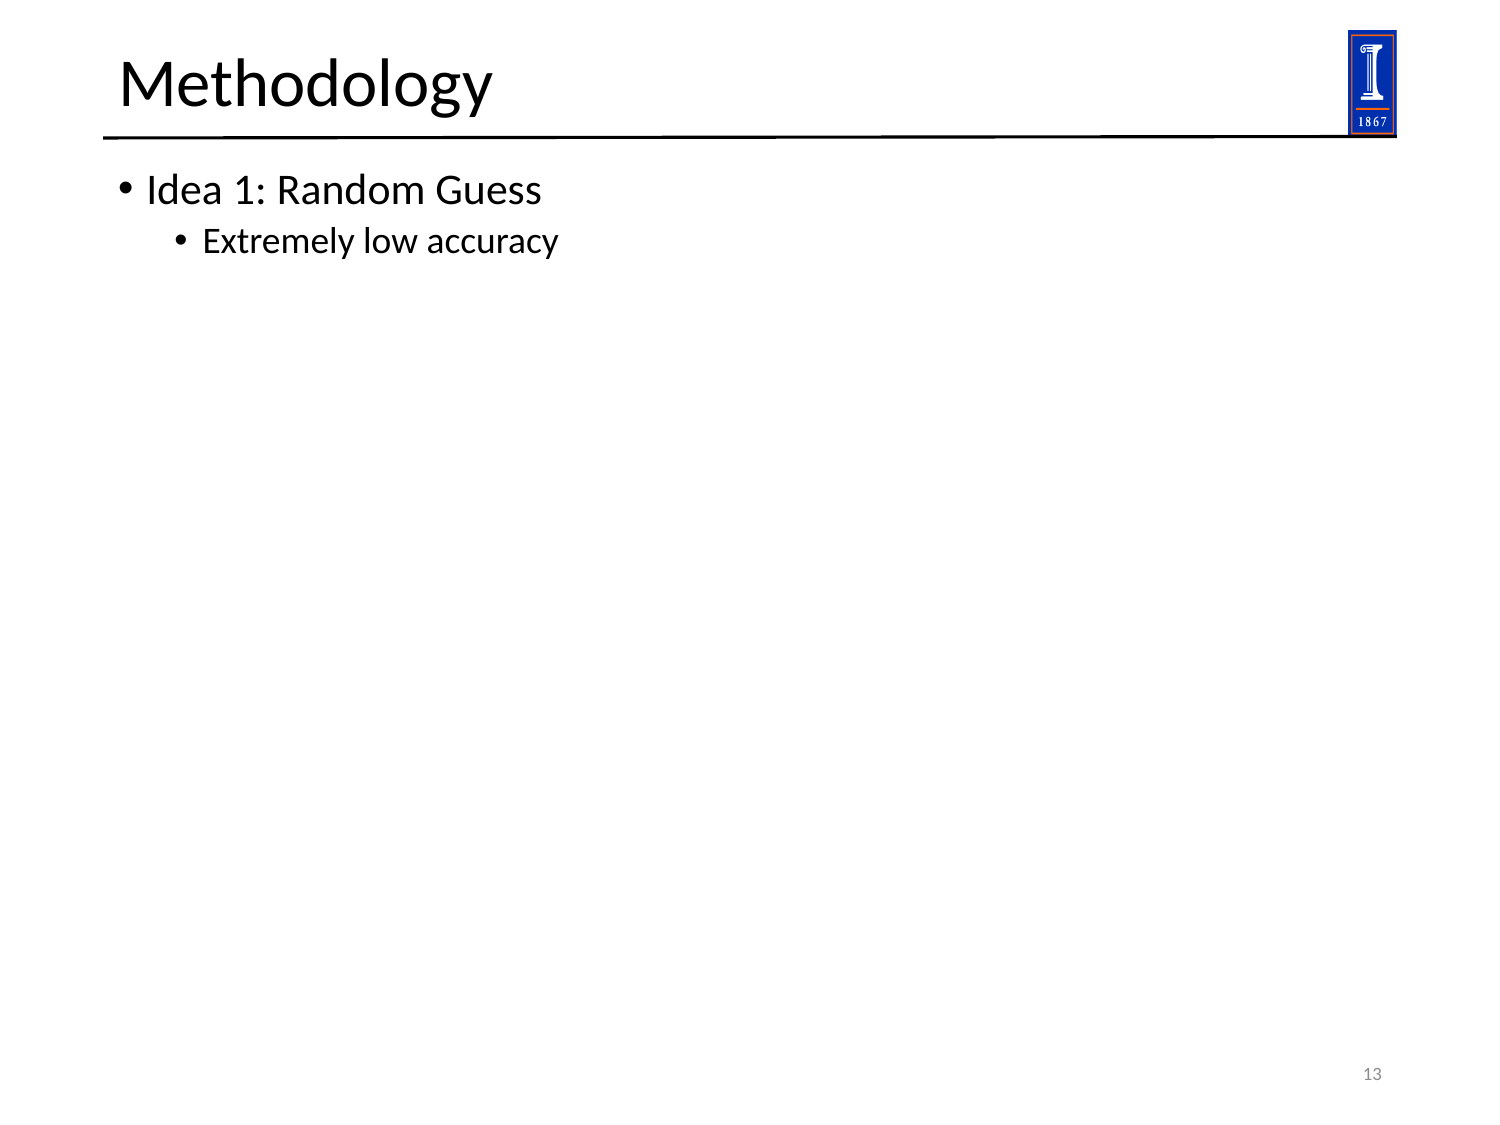

# Methodology
Idea 1: Random Guess
Extremely low accuracy
13